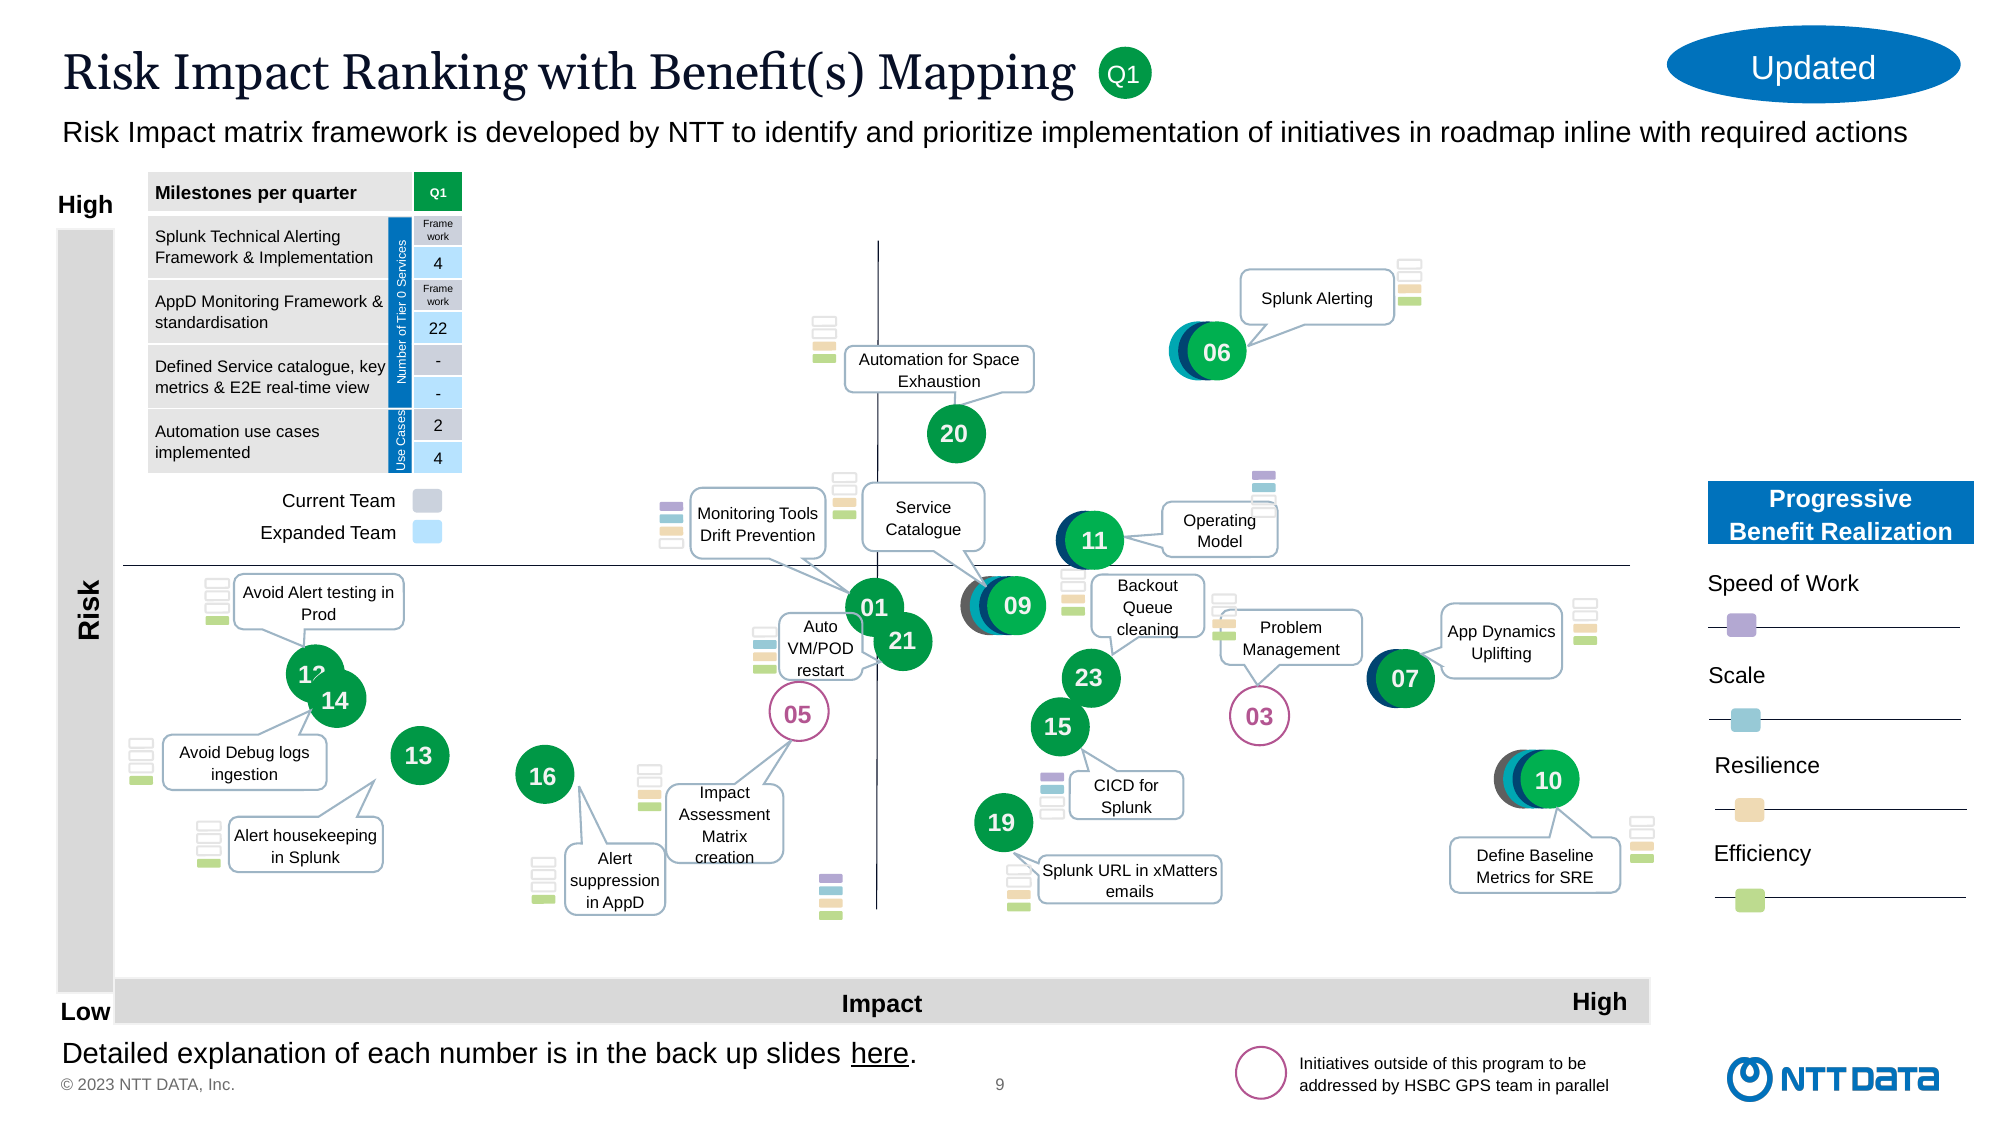

Updated
# Risk Impact Ranking with Benefit(s) Mapping

Q2
Q1
Risk Impact matrix framework is developed by NTT to identify and prioritize implementation of initiatives in roadmap inline with required actions
| Milestones per quarter | Q1 |
| --- | --- |
| Splunk Technical Alerting Framework & Implementation | Framework |
|  | 4 |
| AppD Monitoring Framework & standardisation | Framework |
|  | 22 |
| Defined Service catalogue, key metrics & E2E real-time view | - |
|  | - |
| Automation use cases implemented | 2 |
|  | 4 |
High
Number of Tier 0 Services
Use Cases

Splunk Alerting

06

Automation for Space Exhaustion
20

Progressive Benefit Realization
Service Catalogue
Monitoring Tools Drift Prevention
Current Team

Operating Model

11

Expanded Team
Speed of Work

09

Avoid Alert testing in Prod
Backout Queue cleaning
01

Risk

Problem Management

05
03

Impact Assessment Matrix creation

App Dynamics Uplifting
21

Auto VM/POD restart

12

23

07

Scale
14

15

13

Avoid Debug logs ingestion

16

10

Resilience
CICD for Splunk

19

Alert housekeeping in Splunk

Define Baseline Metrics for SRE
Efficiency
Alert suppression in AppD
Splunk URL in xMatters emails

High
Impact
Low
Initiatives outside of this program to be addressed by HSBC GPS team in parallel
Detailed explanation of each number is in the back up slides here.

9